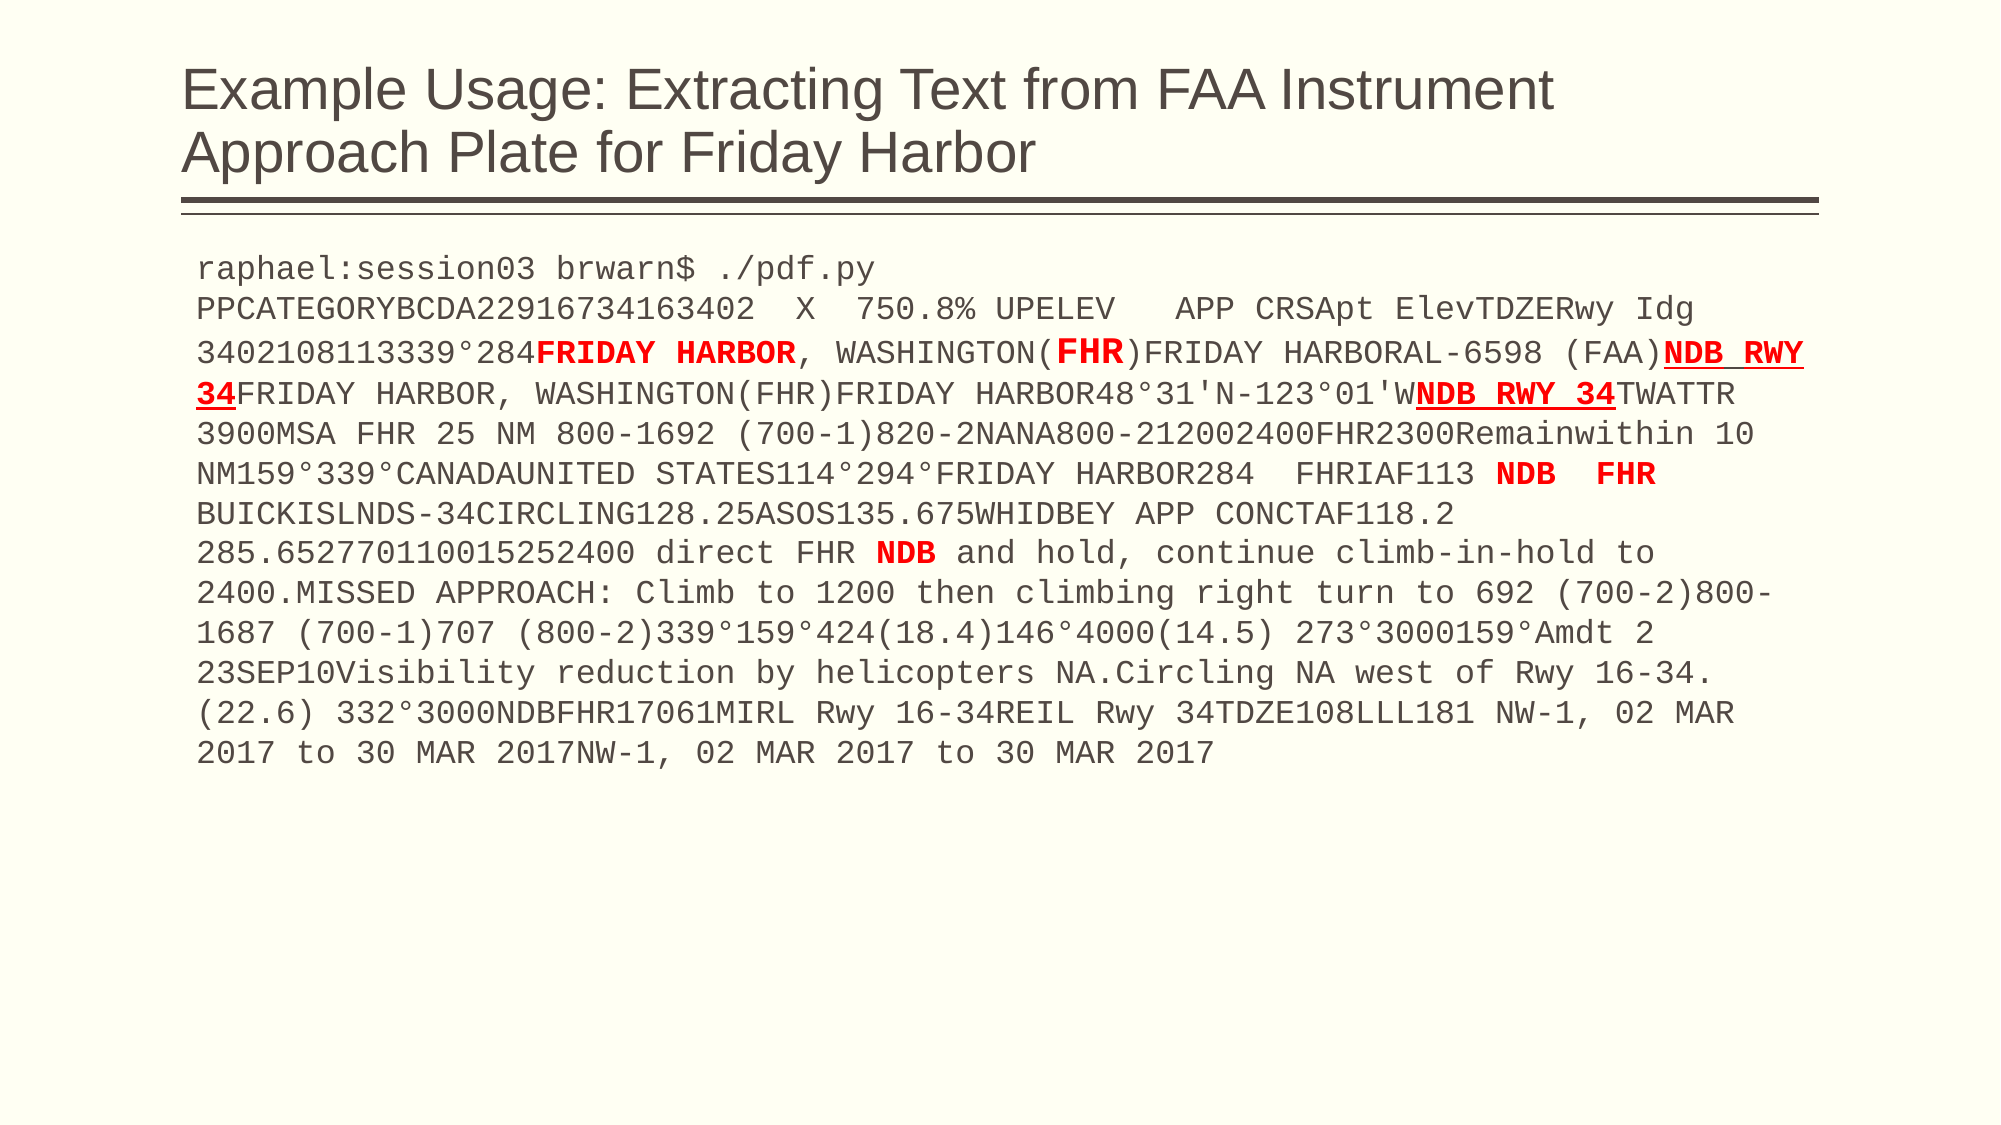

# Example Usage: Extracting Text from FAA Instrument Approach Plate for Friday Harbor
raphael:session03 brwarn$ ./pdf.py
PPCATEGORYBCDA22916734163402  X  750.8% UPELEV   APP CRSApt ElevTDZERwy Idg 3402108113339°284FRIDAY HARBOR, WASHINGTON(FHR)FRIDAY HARBORAL-6598 (FAA)NDB RWY 34FRIDAY HARBOR, WASHINGTON(FHR)FRIDAY HARBOR48°31'N-123°01'WNDB RWY 34TWATTR 3900MSA FHR 25 NM 800-1692 (700-1)820-2NANA800-212002400FHR2300Remainwithin 10 NM159°339°CANADAUNITED STATES114°294°FRIDAY HARBOR284  FHRIAF113 NDB  FHR  BUICKISLNDS-34CIRCLING128.25ASOS135.675WHIDBEY APP CONCTAF118.2  285.652770110015252400 direct FHR NDB and hold, continue climb-in-hold to 2400.MISSED APPROACH: Climb to 1200 then climbing right turn to 692 (700-2)800-1687 (700-1)707 (800-2)339°159°424(18.4)146°4000(14.5) 273°3000159°Amdt 2  23SEP10Visibility reduction by helicopters NA.Circling NA west of Rwy 16-34.(22.6) 332°3000NDBFHR17061MIRL Rwy 16-34REIL Rwy 34TDZE108LLL181 NW-1, 02 MAR 2017 to 30 MAR 2017NW-1, 02 MAR 2017 to 30 MAR 2017